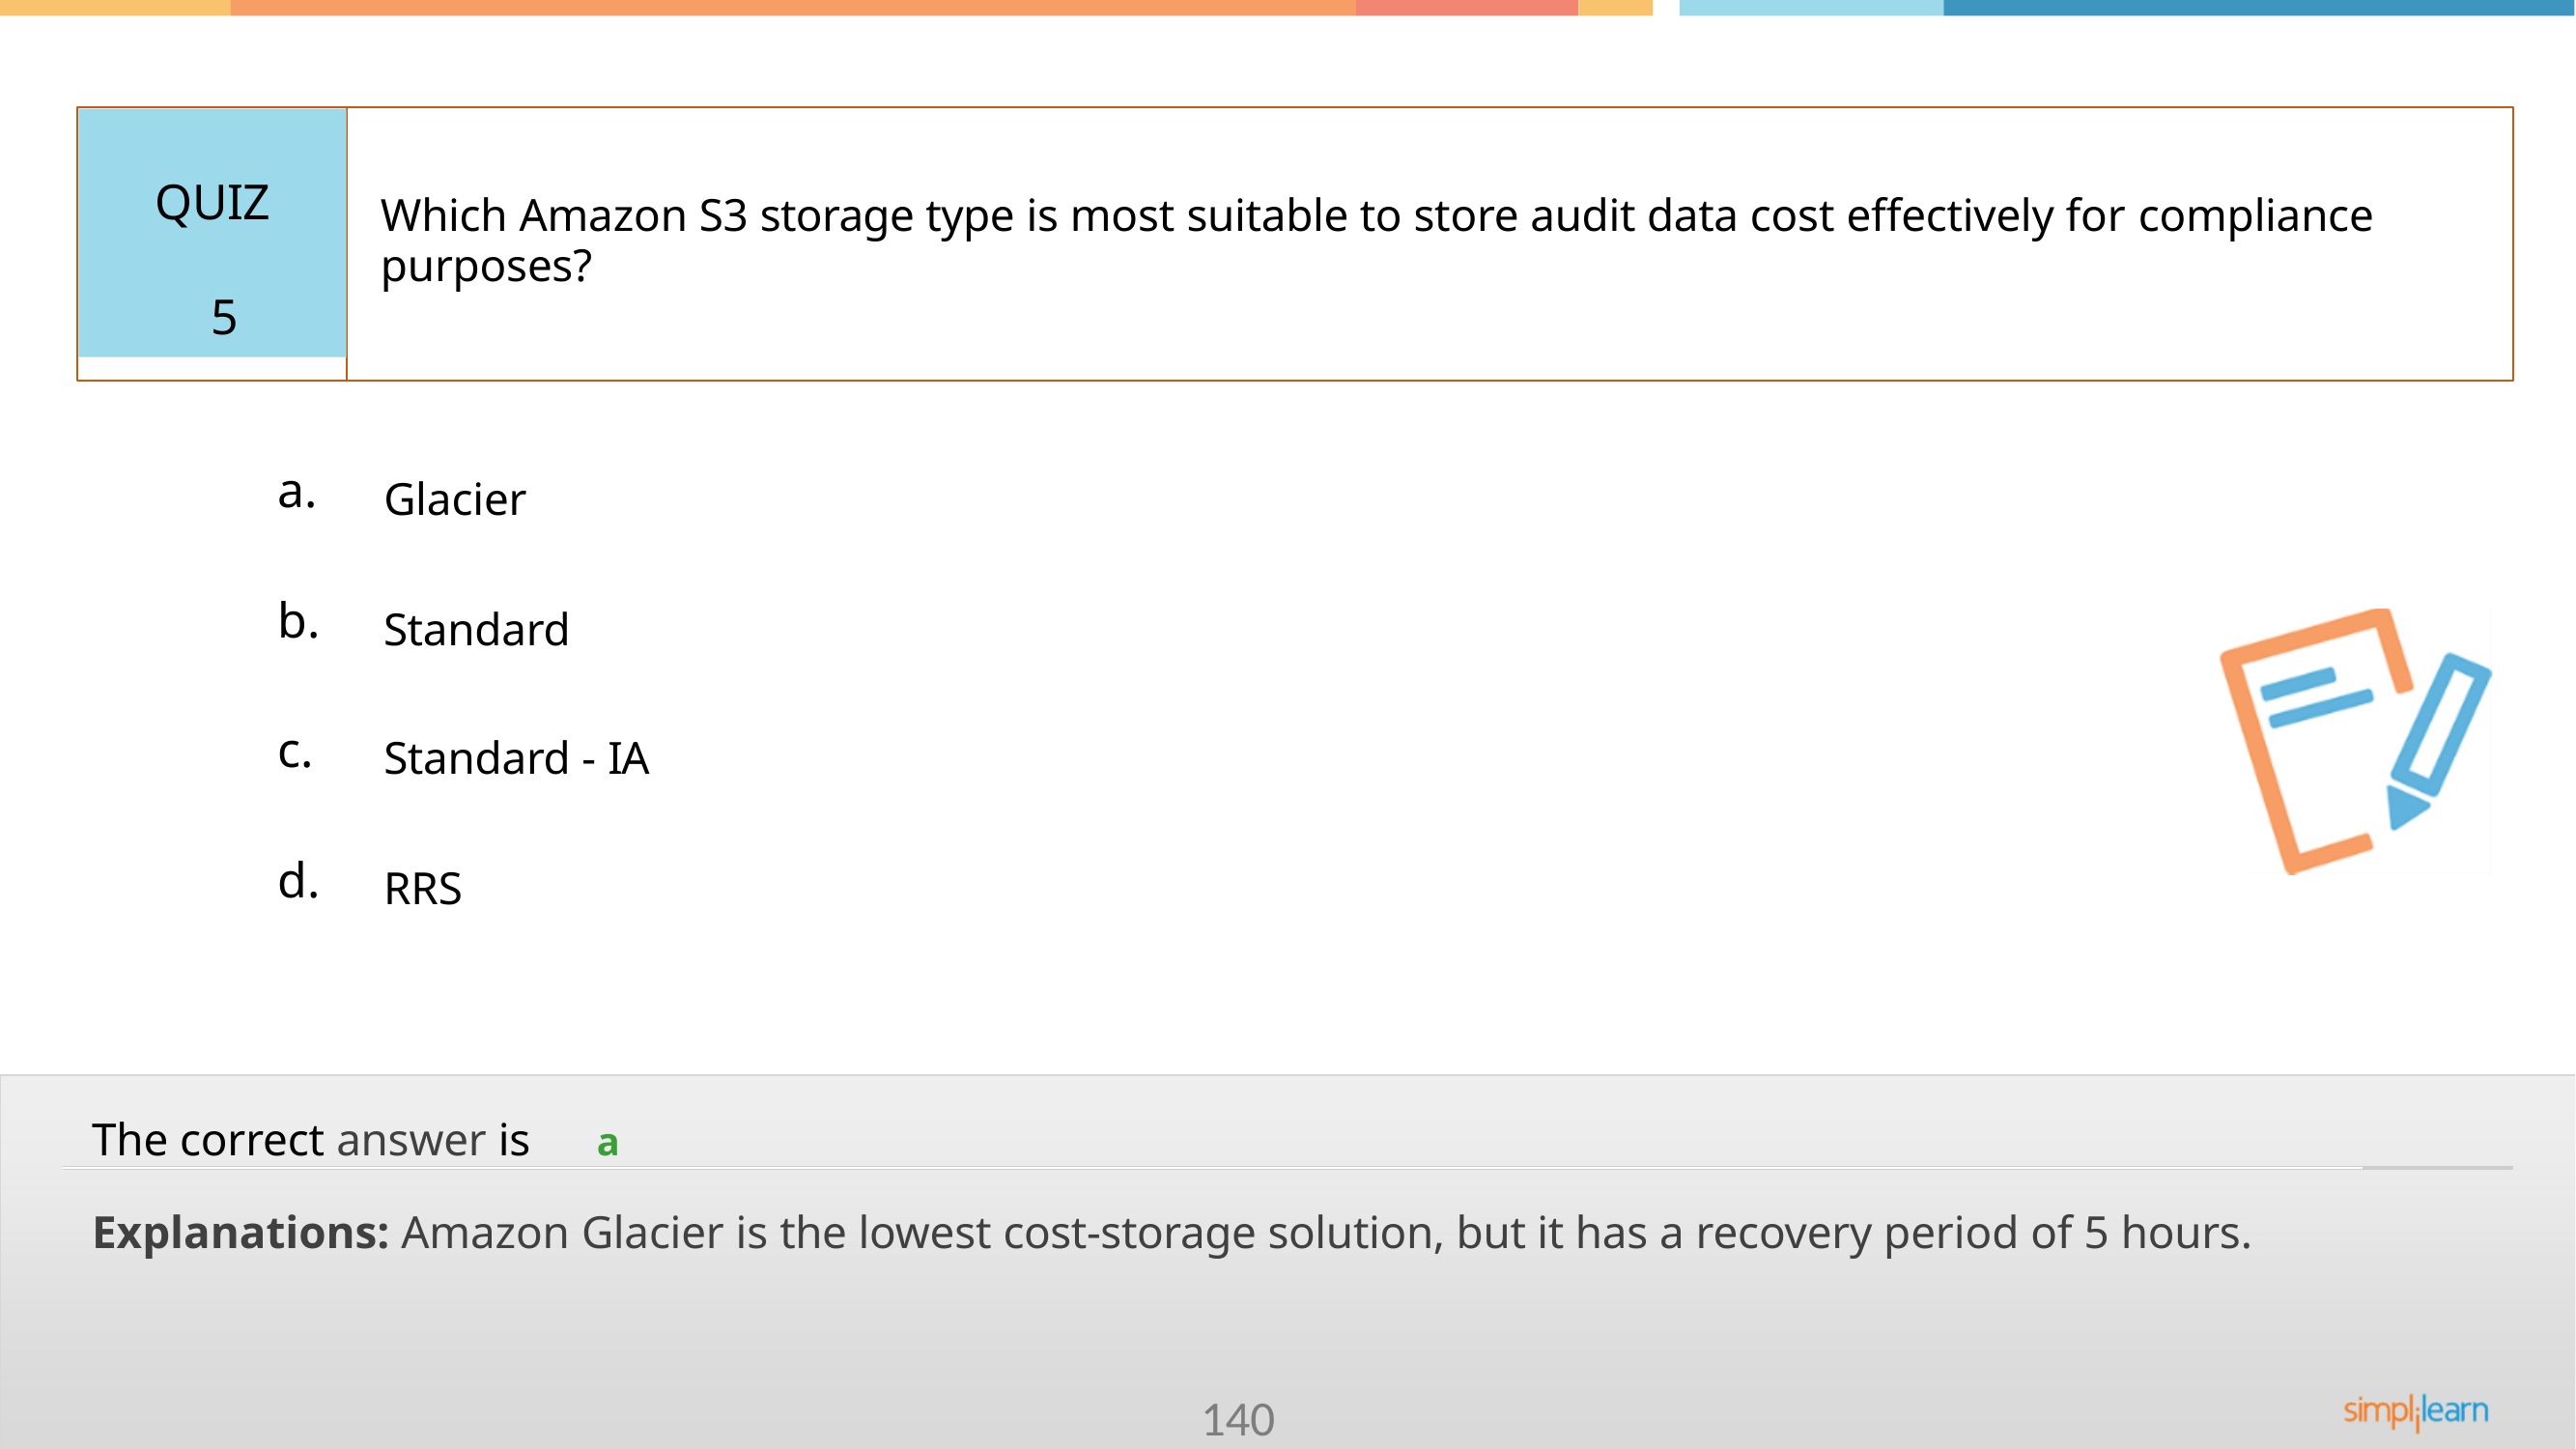

# QUIZ  5
Which Amazon S3 storage type is most suitable to store audit data cost effectively for compliance
purposes?
a.
Glacier
b.
Standard

c.
Standard - IA
d.
RRS

The correct answer is	a
Explanations: Amazon Glacier is the lowest cost-storage solution, but it has a recovery period of 5 hours.

©Simplilearn. All rights reserved
140